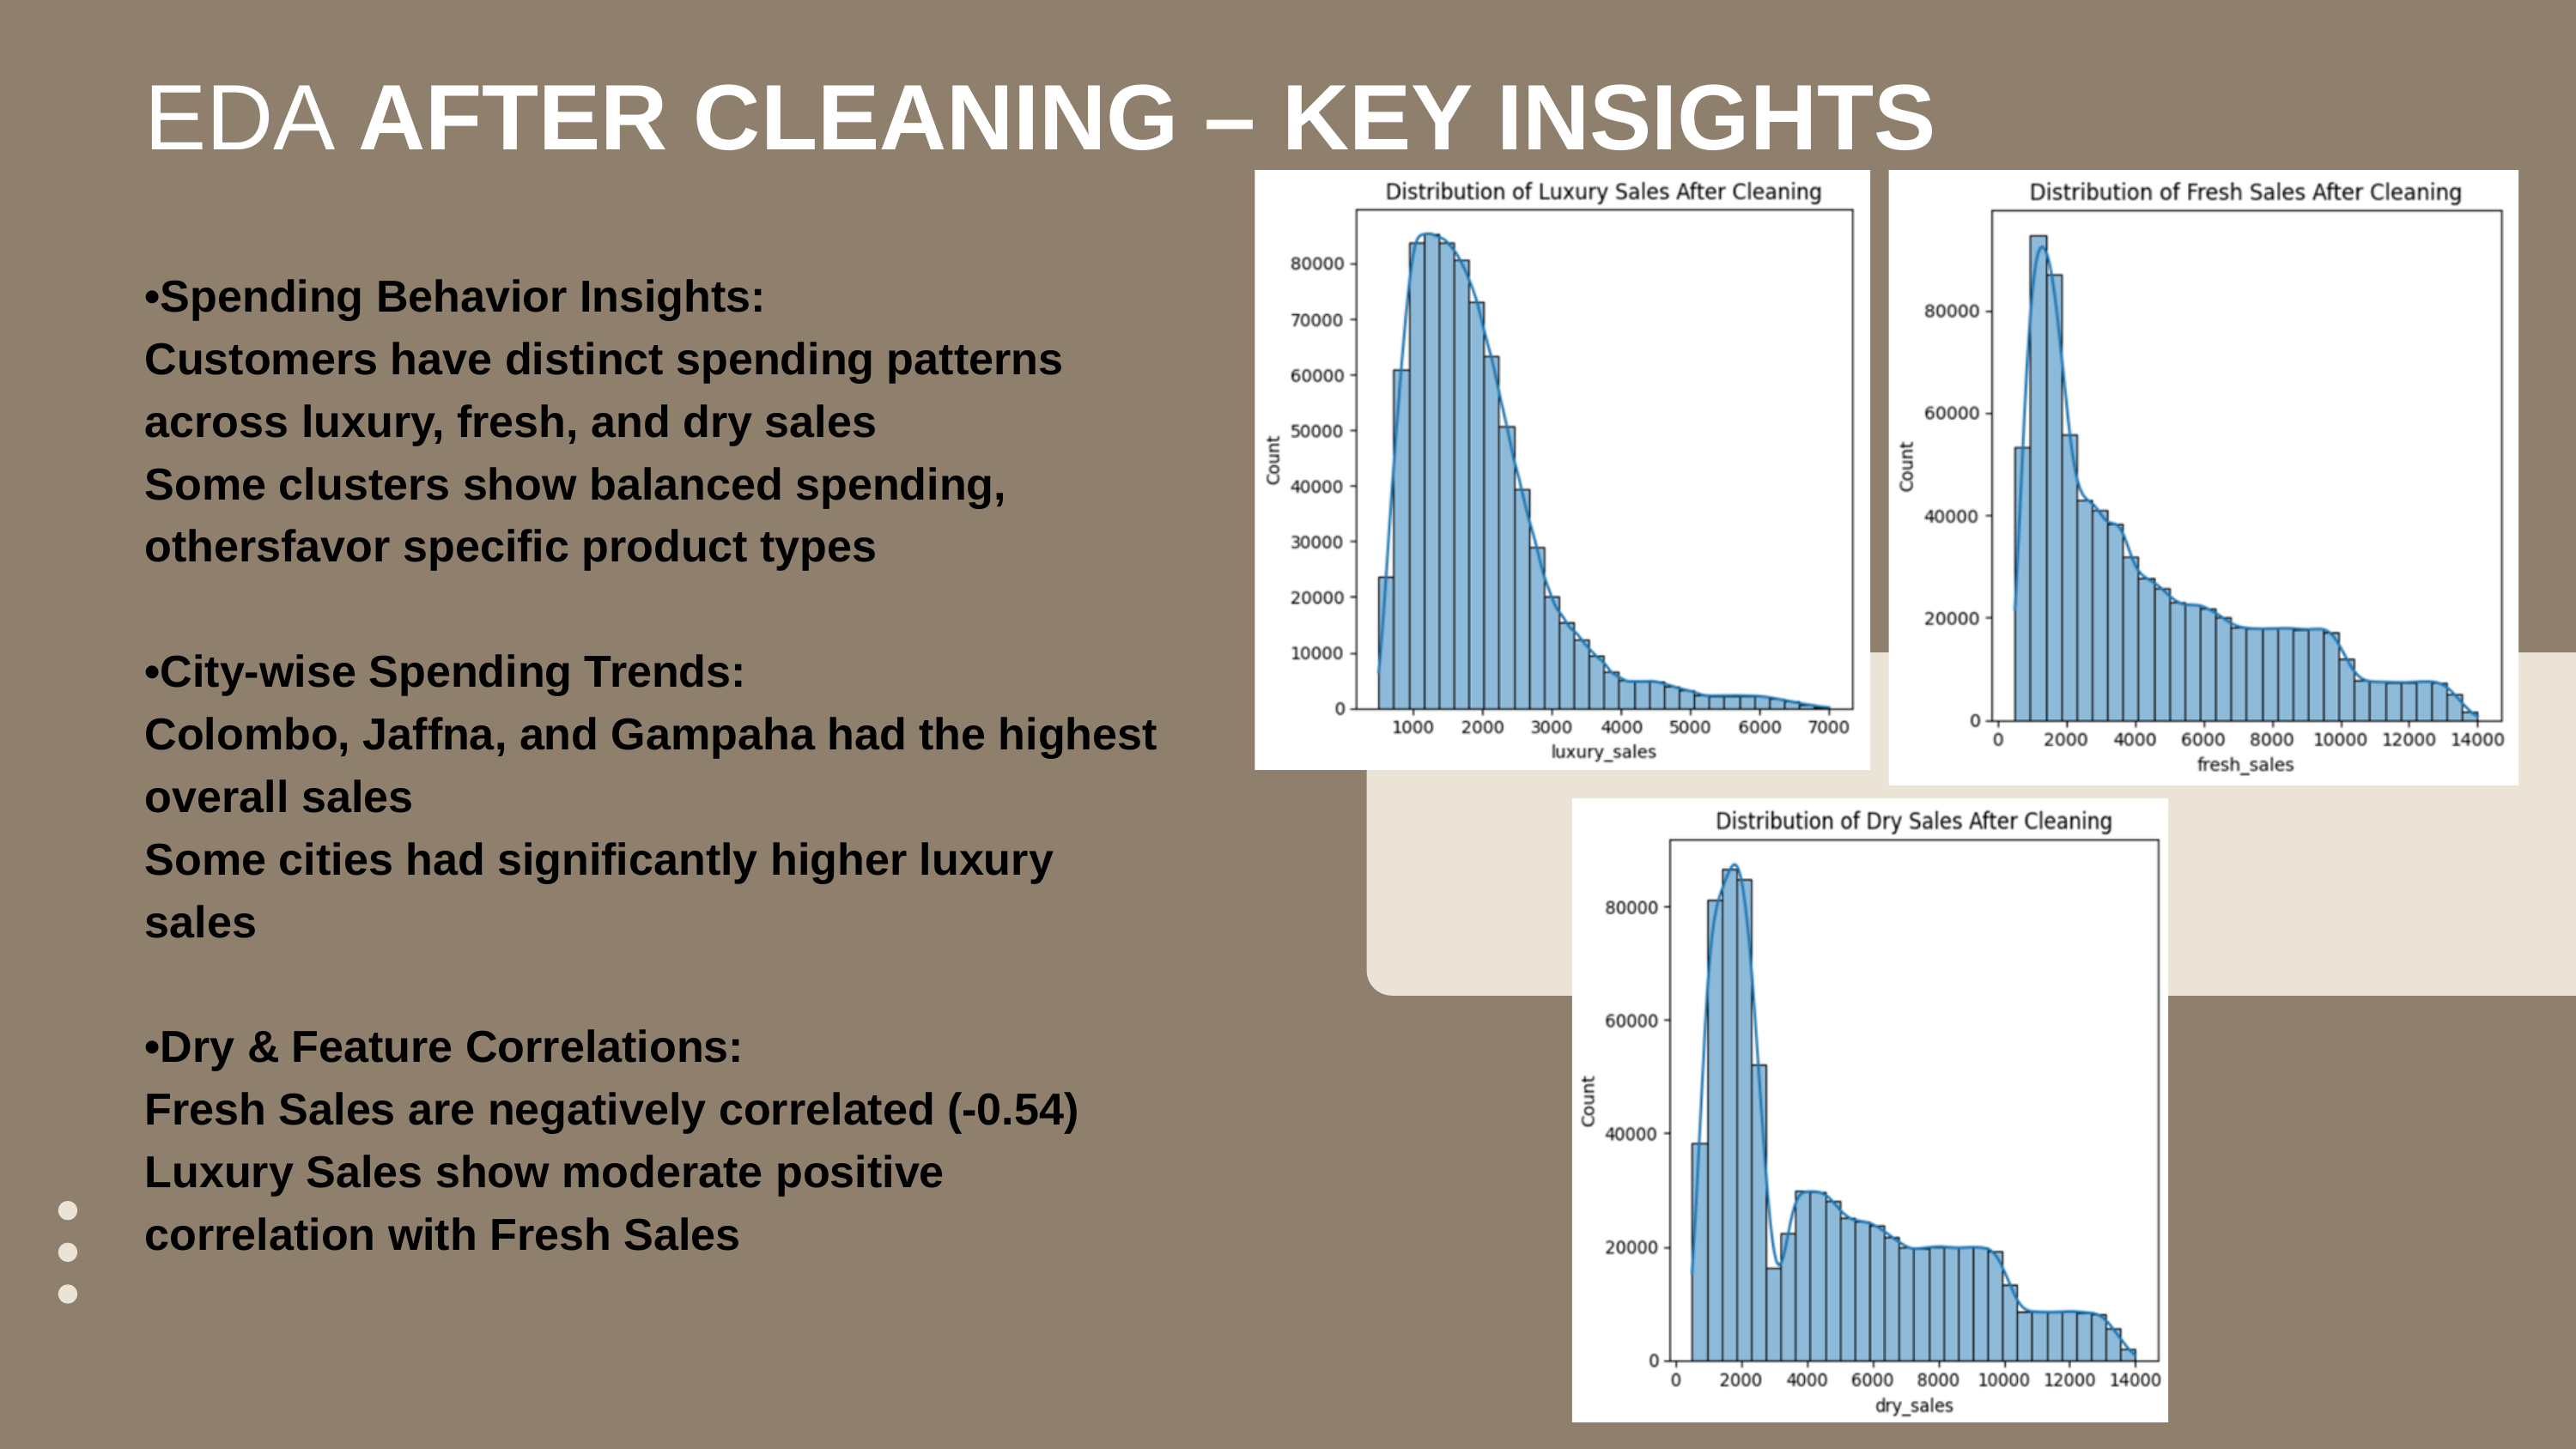

EDA AFTER CLEANING – KEY INSIGHTS

•Spending Behavior Insights:
Customers have distinct spending patterns across luxury, fresh, and dry sales
Some clusters show balanced spending, othersfavor specific product types

•City-wise Spending Trends:
Colombo, Jaffna, and Gampaha had the highest overall sales
Some cities had significantly higher luxury sales

•Dry & Feature Correlations:
Fresh Sales are negatively correlated (-0.54)
Luxury Sales show moderate positive correlation with Fresh Sales